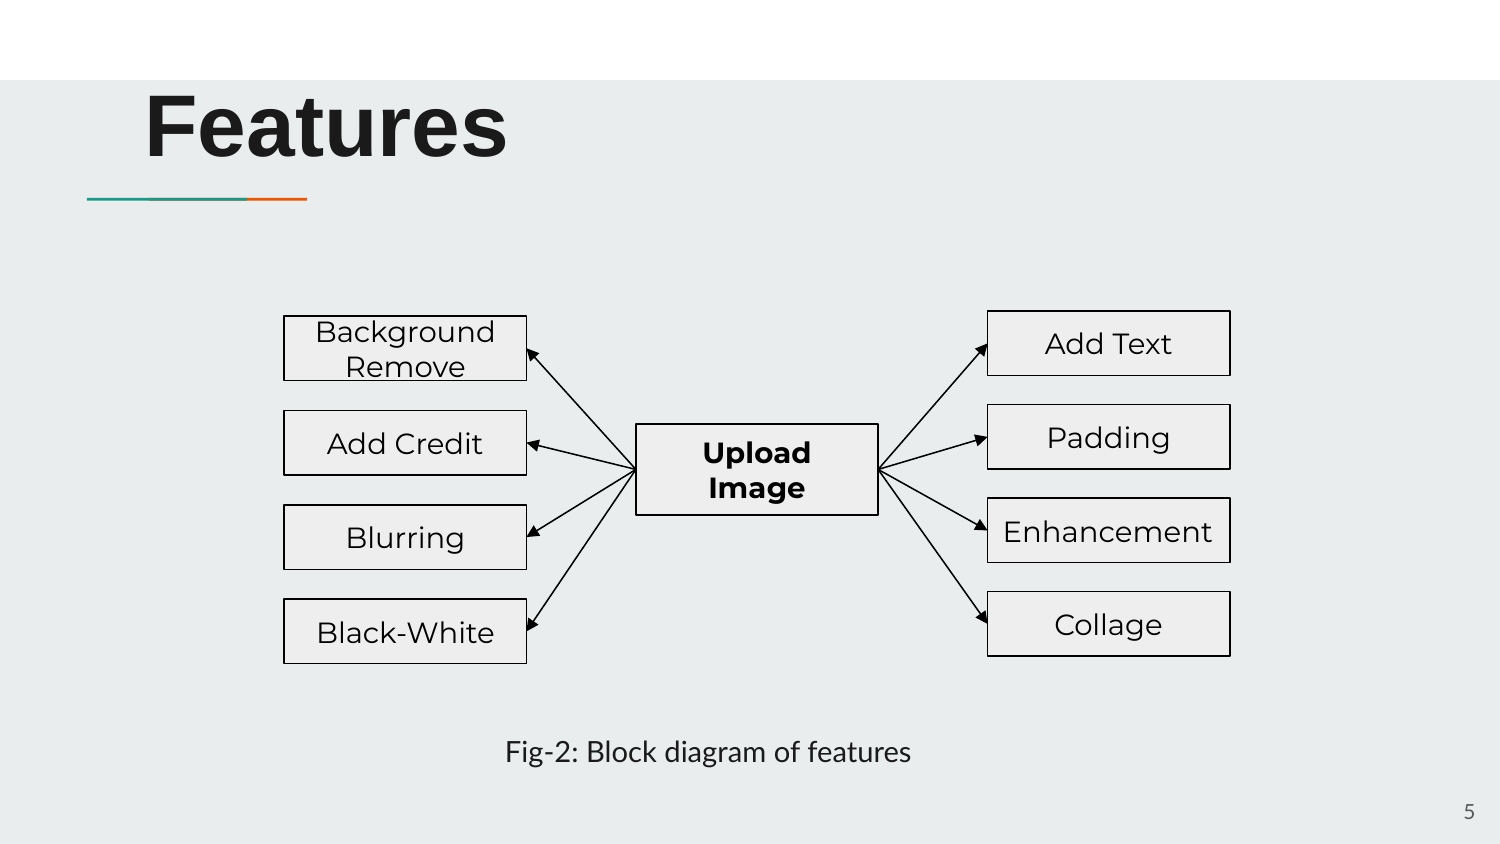

# Features
Add Text
Background Remove
Padding
Add Credit
Upload Image
Enhancement
Blurring
Collage
Black-White
Fig-2: Block diagram of features
5